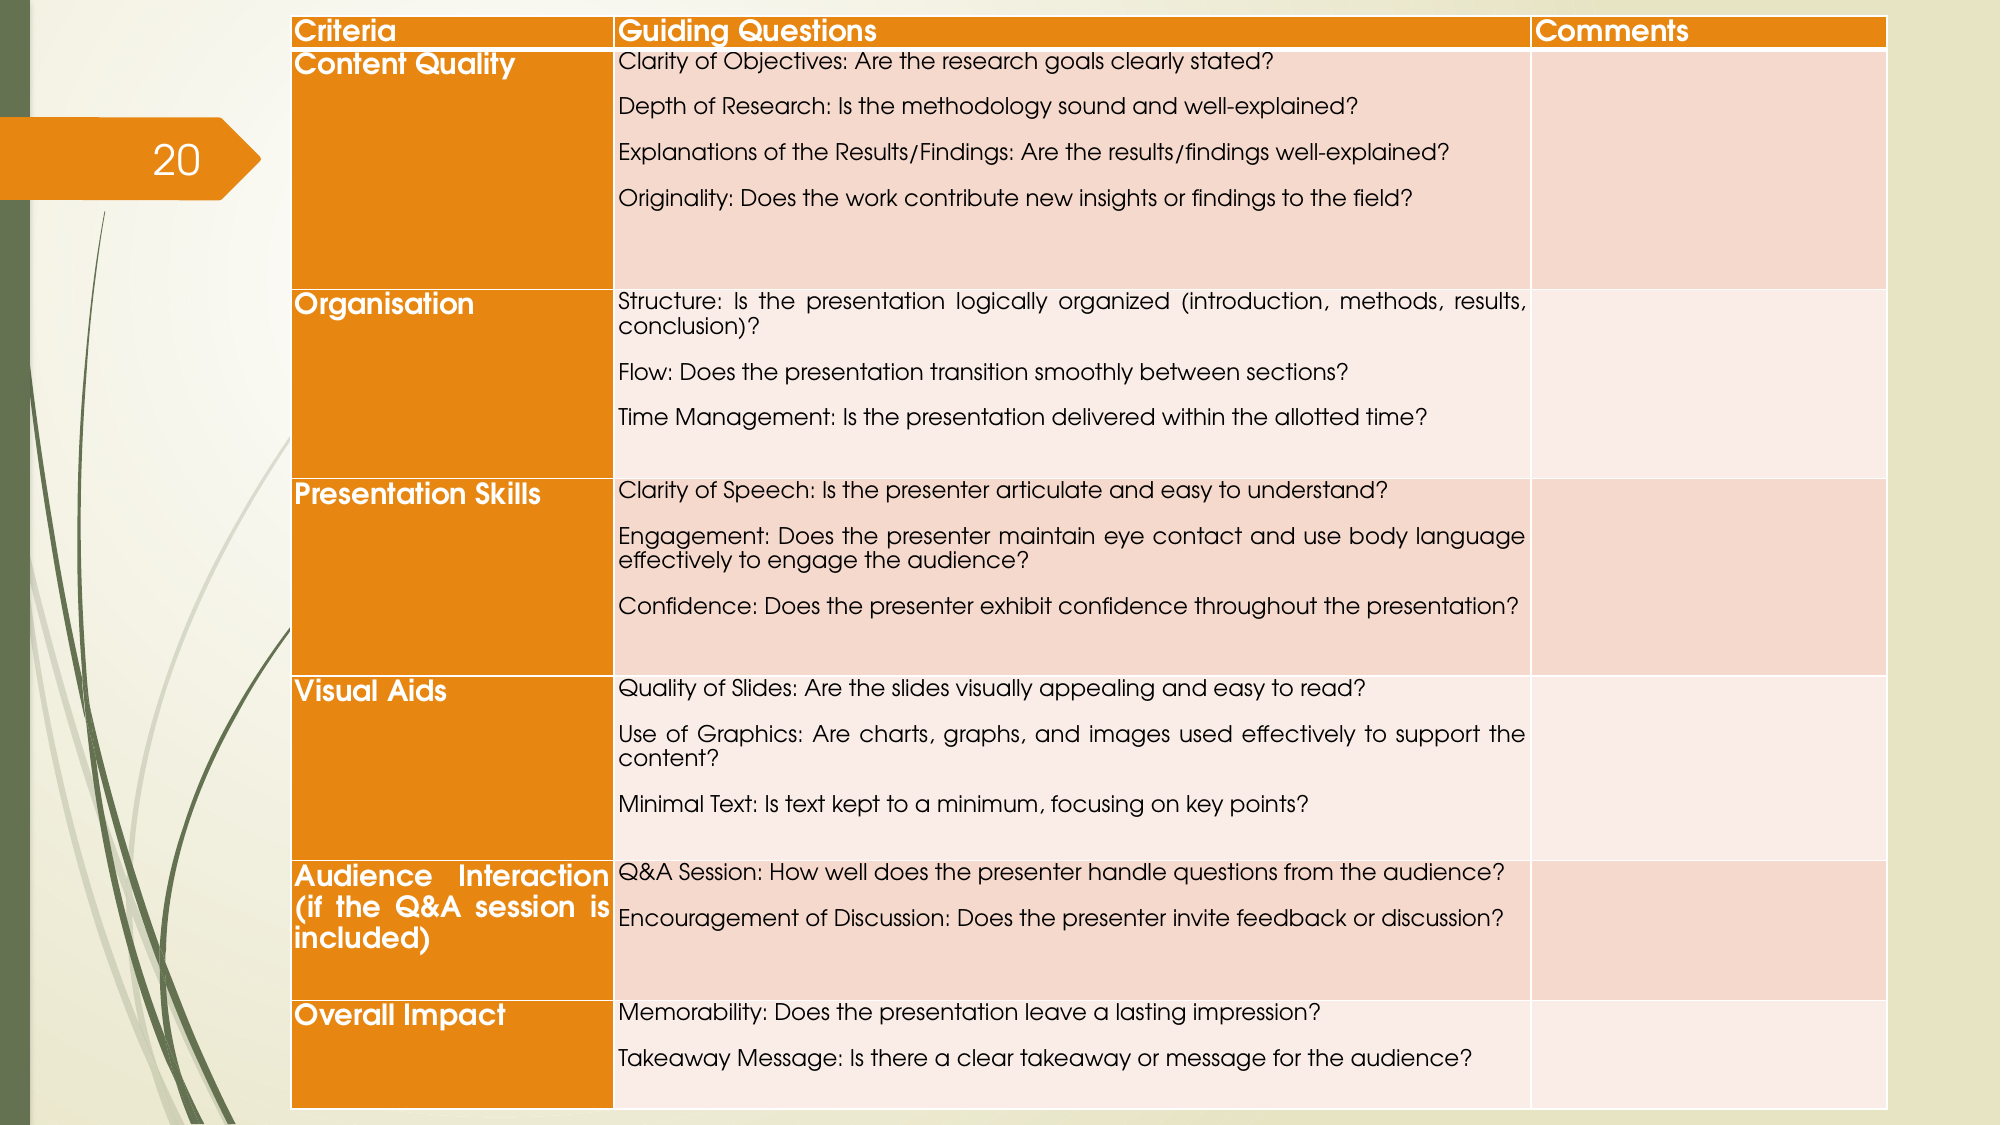

| Criteria | Guiding Questions | Comments |
| --- | --- | --- |
| Content Quality | Clarity of Objectives: Are the research goals clearly stated? Depth of Research: Is the methodology sound and well-explained? Explanations of the Results/Findings: Are the results/findings well-explained? Originality: Does the work contribute new insights or findings to the field? |  |
| Organisation | Structure: Is the presentation logically organized (introduction, methods, results, conclusion)? Flow: Does the presentation transition smoothly between sections? Time Management: Is the presentation delivered within the allotted time? |  |
| Presentation Skills | Clarity of Speech: Is the presenter articulate and easy to understand? Engagement: Does the presenter maintain eye contact and use body language effectively to engage the audience? Confidence: Does the presenter exhibit confidence throughout the presentation? |  |
| Visual Aids | Quality of Slides: Are the slides visually appealing and easy to read? Use of Graphics: Are charts, graphs, and images used effectively to support the content? Minimal Text: Is text kept to a minimum, focusing on key points? |  |
| Audience Interaction (if the Q&A session is included) | Q&A Session: How well does the presenter handle questions from the audience? Encouragement of Discussion: Does the presenter invite feedback or discussion? |  |
| Overall Impact | Memorability: Does the presentation leave a lasting impression? Takeaway Message: Is there a clear takeaway or message for the audience? |  |
#
20